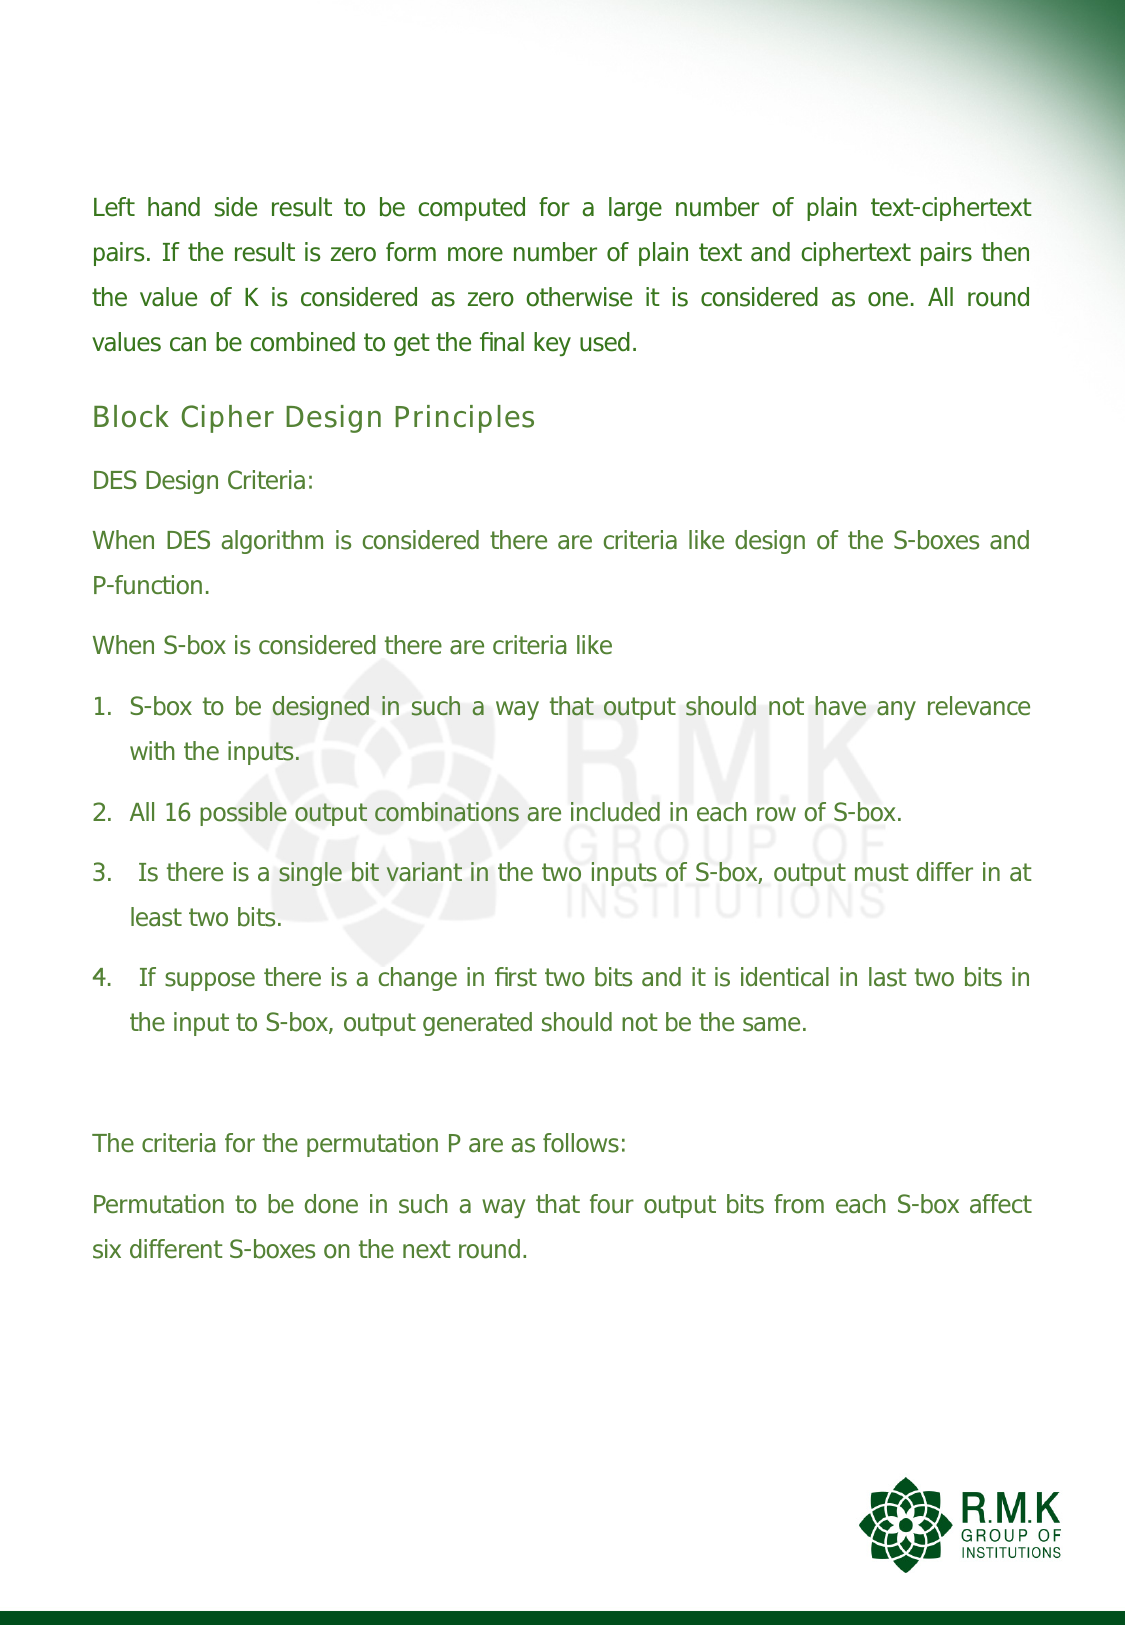

#
Left hand side result to be computed for a large number of plain text-ciphertext pairs. If the result is zero form more number of plain text and ciphertext pairs then the value of K is considered as zero otherwise it is considered as one. All round values can be combined to get the final key used.
Block Cipher Design Principles
DES Design Criteria:
When DES algorithm is considered there are criteria like design of the S-boxes and P-function.
When S-box is considered there are criteria like
S-box to be designed in such a way that output should not have any relevance with the inputs.
All 16 possible output combinations are included in each row of S-box.
 Is there is a single bit variant in the two inputs of S-box, output must differ in at least two bits.
 If suppose there is a change in first two bits and it is identical in last two bits in the input to S-box, output generated should not be the same.

The criteria for the permutation P are as follows:
Permutation to be done in such a way that four output bits from each S-box affect six different S-boxes on the next round.